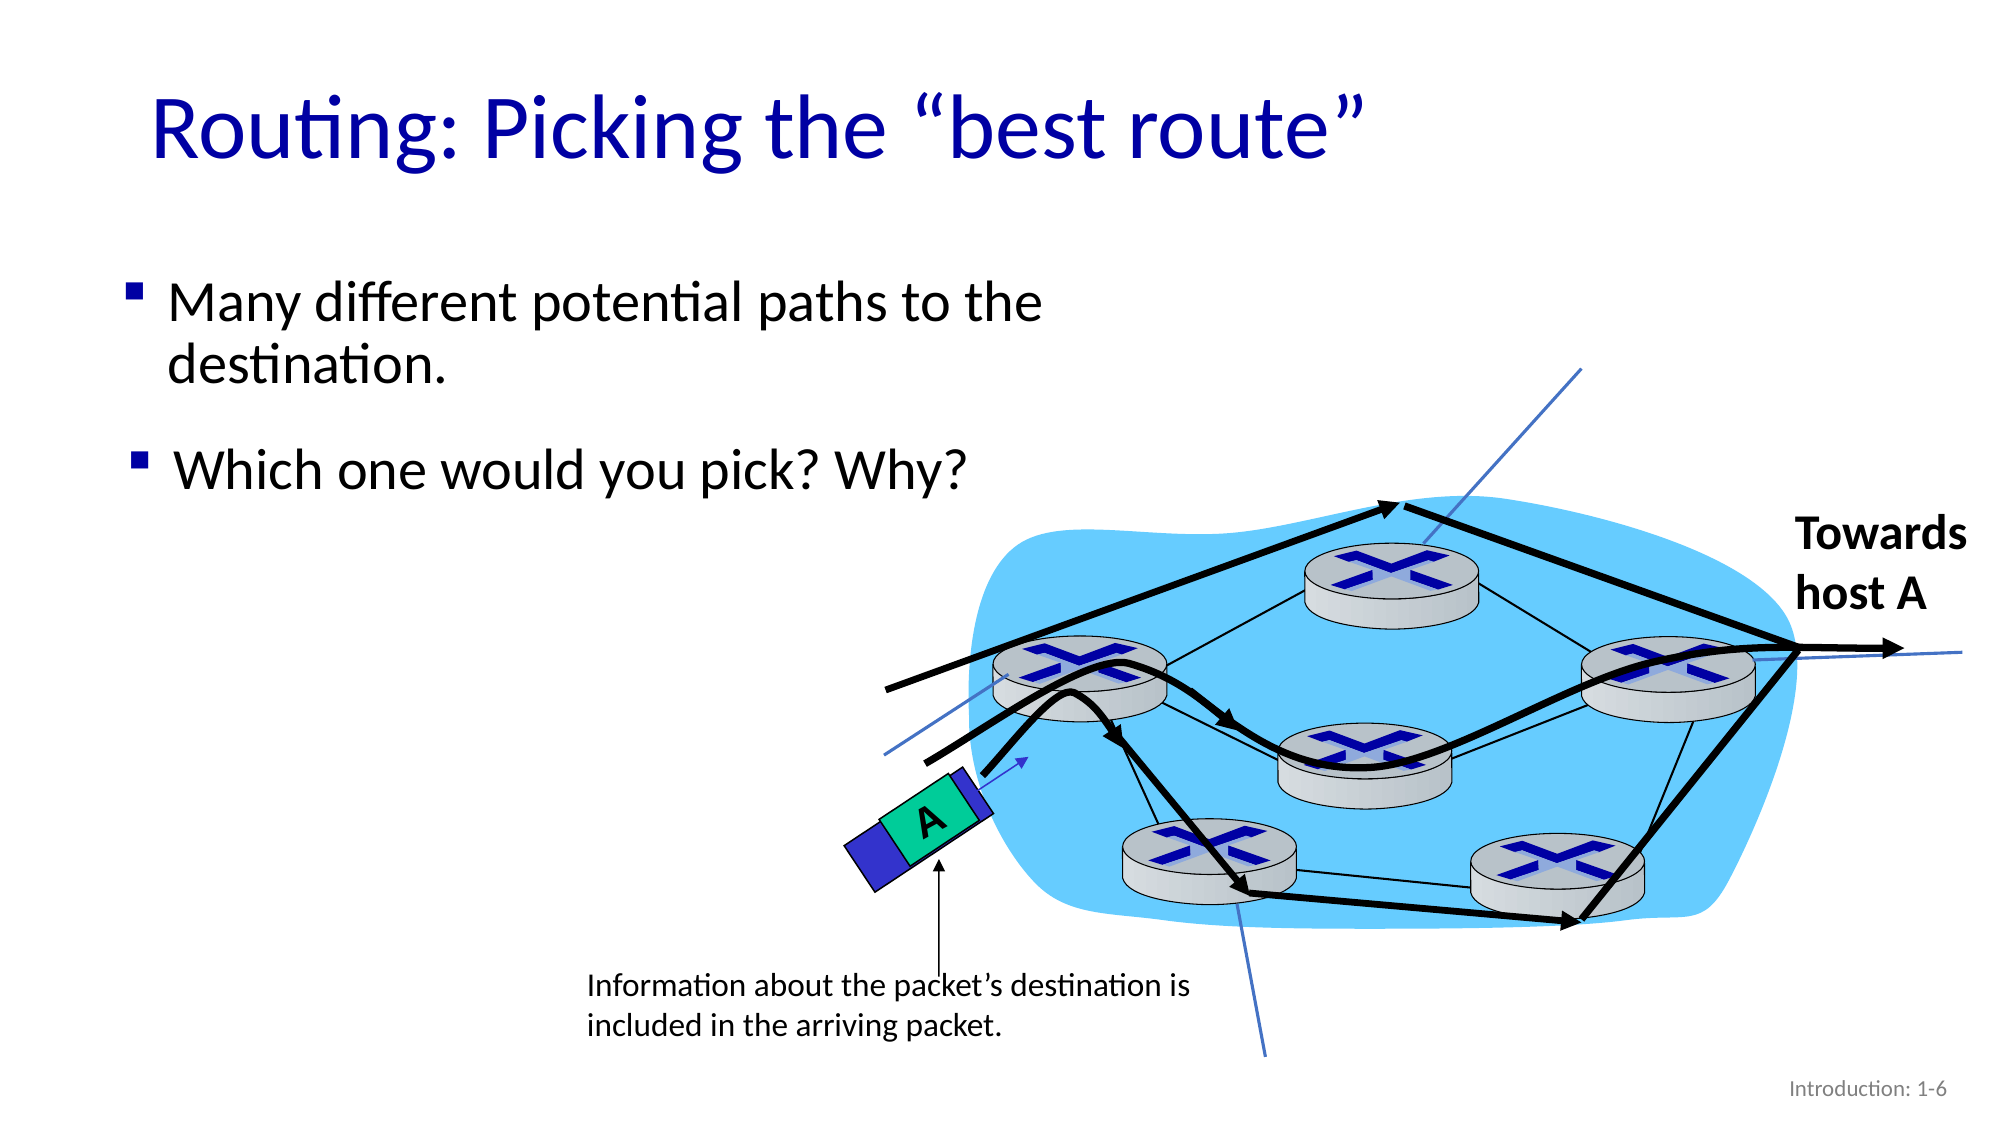

Routing: Picking the “best route”
Many different potential paths to the destination.

Which one would you pick? Why?

Towards host A

A

Information about the packet’s destination is included in the arriving packet.
Introduction: 1-6